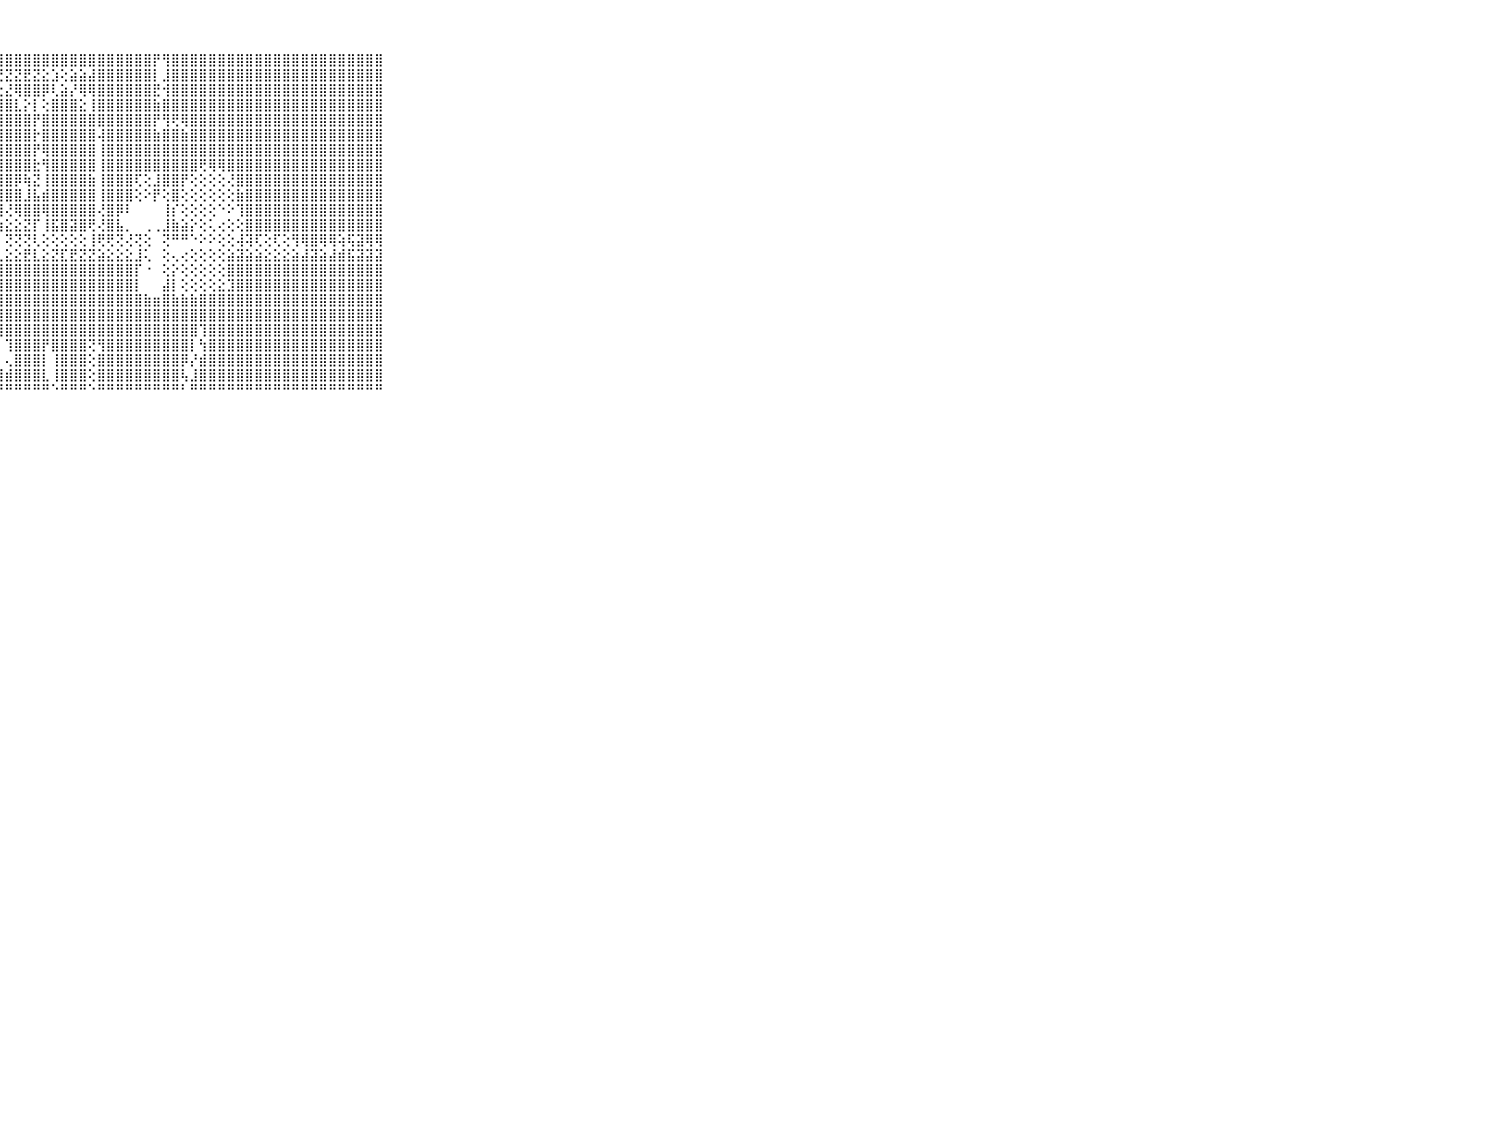

⠀⠀⠀⠀⠀⠀⠀⠀⠀⠀⠀⢁⢕⢺⣿⣿⣿⣿⣿⣿⣿⣿⣿⣿⣿⣿⣿⣿⣿⣿⣿⣿⣿⣿⣿⣿⣿⣿⣿⣿⣿⣿⣿⣿⡟⢻⣿⣿⣿⣿⣿⣿⣿⣿⣿⣿⣿⣿⣿⣿⣿⣿⣿⣿⣿⣿⣿⣿⣿⠀⠀⠀⠀⠀⠀⠀⠀⠀⠀⠀⠀
⠀⠀⠀⠀⠀⠀⠀⠀⠀⠀⠀⢕⢕⣸⣿⣿⣿⣿⡟⢟⢟⢟⢏⢝⣝⣽⣝⣝⣝⣝⣟⣝⣕⣱⢕⣵⣵⣼⣿⣿⣿⣿⣿⣿⡇⣸⣿⣿⣿⣿⣿⣿⣿⣿⣿⣿⣿⣿⣿⣿⣿⣿⣿⣿⣿⣿⣿⣿⣿⠀⠀⠀⠀⠀⠀⠀⠀⠀⠀⠀⠀
⠀⠀⠀⠀⠀⠀⠀⠀⠀⠀⠀⠔⢕⢸⣿⣿⣿⣿⣇⣾⡿⢇⡝⣿⣯⣿⡿⢕⣜⢿⣿⣿⡿⢇⣵⡜⢿⢿⣿⣿⣿⣿⣿⣿⣟⢺⣿⣿⣿⣿⣿⣿⣿⣿⣿⣿⣿⣿⣿⣿⣿⣿⣿⣿⣿⣿⣿⣿⣿⠀⠀⠀⠀⠀⠀⠀⠀⠀⠀⠀⠀
⠀⠀⠀⠀⠀⠀⠀⠀⠀⠀⠀⠁⢕⢸⣿⣿⣿⣿⡏⢝⢱⣾⣿⡇⢕⢕⣱⣿⣿⣇⡕⡇⢕⣿⣿⣿⣕⢸⣿⣿⣿⣿⣿⣿⣷⣿⣿⣿⣿⣿⣿⣿⣿⣿⣿⣿⣿⣿⣿⣿⣿⣿⣿⣿⣿⣿⣿⣿⣿⠀⠀⠀⠀⠀⠀⠀⠀⠀⠀⠀⠀
⠀⠀⠀⠀⠀⠀⠀⠀⠀⠀⠀⢕⢕⢻⣿⣿⣿⣿⡧⢷⣿⣿⣿⣿⣗⣷⣿⣿⣿⣿⣿⡟⣿⣿⣿⣿⣿⣿⣿⣿⣿⣿⣿⣿⡟⢻⢟⢿⣿⣿⣿⣿⣿⣿⣿⣿⣿⣿⣿⣿⣿⣿⣿⣿⣿⣿⣿⣿⣿⠀⠀⠀⠀⠀⠀⠀⠀⠀⠀⠀⠀
⠀⠀⠀⠀⠀⠀⠀⠀⠀⠀⠀⢕⢕⢜⣿⣿⣿⣿⡇⢕⣿⣿⣿⣿⣿⣧⣿⣿⣿⣿⣿⡗⣿⣿⣿⣿⣿⣿⢼⣿⣿⣿⣿⣿⣷⣿⣿⣷⣿⣿⣿⣿⣿⣿⣿⣿⣿⣿⣿⣿⣿⣿⣿⣿⣿⣿⣿⣿⣿⠀⠀⠀⠀⠀⠀⠀⠀⠀⠀⠀⠀
⠀⠀⠀⠀⠀⠀⠀⠀⠀⠀⠀⢕⢕⢕⣿⣿⣿⣿⡇⢕⣿⣿⣿⣾⣿⣿⣿⣿⣿⣿⣿⡟⢿⣿⣿⣿⣿⣿⢸⣿⣿⣿⣿⣿⣿⣿⣿⣿⣿⣿⣿⣿⣿⣿⣿⣿⣿⣿⣿⣿⣿⣿⣿⣿⣿⣿⣿⣿⣿⠀⠀⠀⠀⠀⠀⠀⠀⠀⠀⠀⠀
⠀⠀⠀⠀⠀⠀⠀⠀⠀⠀⠀⢕⢕⢕⣿⣿⣿⣟⡇⢕⣟⣟⣿⣿⣿⣿⣿⣿⣿⣿⣿⣗⢻⣿⣿⣿⣿⣿⢸⣿⣿⣿⣿⣿⣿⣿⣿⣿⣿⢟⢿⢿⣿⣿⣿⣿⣿⣿⣿⣿⣿⣿⣿⣿⣿⣿⣿⣿⣿⠀⠀⠀⠀⠀⠀⠀⠀⠀⠀⠀⠀
⠀⠀⠀⠀⠀⠀⠀⠀⠀⠀⠀⠕⢕⢕⣿⣿⣿⣿⡇⢕⢿⣿⡿⢿⢟⢟⢏⣿⣿⡿⢷⣝⢸⣿⣿⣿⣿⣷⢸⣿⣿⣿⢏⢕⣸⣿⣿⡟⢕⢕⢕⢕⢜⣿⣿⣿⣿⣿⣿⣿⣿⣿⣿⣿⣿⣿⣿⣿⣿⠀⠀⠀⠀⠀⠀⠀⠀⠀⠀⠀⠀
⠀⠀⠀⠀⠀⠀⠀⠀⠀⠀⠀⢕⢕⢵⣿⣿⣿⣟⡇⢕⣿⣿⠀⠀⠀⠑⠜⣿⣿⣿⣸⣧⣾⣿⣿⣿⣿⣿⢸⣿⣿⣿⢕⠕⡟⢕⣿⢕⢕⢕⢕⢕⢕⣷⣿⣿⣿⣿⣿⣿⣿⣿⣿⣿⣿⣿⣿⣿⣿⠀⠀⠀⠀⠀⠀⠀⠀⠀⠀⠀⠀
⠀⠀⠀⠀⠀⠀⠀⠀⠀⠀⠀⢕⢕⢕⡿⣿⣿⣷⡇⢕⣾⣿⡕⠀⠀⠀⠀⢸⢜⢿⣿⣿⢿⣿⣿⣿⣿⣿⢜⣿⡿⠇⠀⠀⠀⢸⡎⢕⢕⢕⢕⠑⠕⢹⣿⣿⣿⣿⣿⣿⣿⣿⣿⣿⣿⣿⣿⣿⣿⠀⠀⠀⠀⠀⠀⠀⠀⠀⠀⠀⠀
⠀⠀⠀⠀⠀⠀⠀⠀⠀⠀⠀⢕⢕⢕⣿⣿⡿⡿⣿⣾⣿⢿⠇⠀⠀⠀⠀⢷⣕⣕⣝⡏⢸⣯⣿⣽⣿⢟⢜⣿⣧⡀⠀⢀⢀⣸⣷⣵⡕⢕⢅⢔⢕⢕⣿⣿⣿⣿⣿⣿⣿⣿⣿⣿⣿⣿⣿⣿⣿⠀⠀⠀⠀⠀⠀⠀⠀⠀⠀⠀⠀
⠀⠀⠀⠀⠀⠀⠀⠀⠀⠀⠀⢕⢑⢕⢕⢕⢕⢕⢕⢕⢕⢕⠔⠕⠀⠀⢑⡇⢝⢝⢝⢇⢕⢕⢕⢕⢕⢸⢟⢟⢝⢜⢝⢕⠀⢝⠛⠛⠑⠕⠕⢕⢕⢼⢽⢏⢕⢏⢕⢻⢿⣿⢿⢿⢵⢯⣽⢿⢿⠀⠀⠀⠀⠀⠀⠀⠀⠀⠀⠀⠀
⠀⠀⠀⠀⠀⠀⠀⠀⠀⠀⠀⣔⣕⣕⣕⣕⣕⣕⣕⣕⣇⠑⠀⠀⠀⠀⢕⣇⣕⣕⣟⣇⣕⣝⣏⣟⣝⣝⣵⣕⣕⣕⣸⢅⠀⢕⢄⢔⢕⢕⢕⢕⣵⣽⣵⣵⣕⣕⣕⣵⣼⣽⣵⣼⣾⣯⣽⣽⣽⠀⠀⠀⠀⠀⠀⠀⠀⠀⠀⠀⠀
⠀⠀⠀⠀⠀⠀⠀⠀⠀⠀⠀⣿⣿⣿⣿⣿⣿⣿⣿⣿⡏⢀⠀⠀⠀⠀⢕⣿⣿⣿⣿⣿⣿⣿⣿⣿⣿⣿⣿⣿⣿⣿⡏⠐⠀⢕⡕⢕⢕⢕⢕⢕⣿⣿⣿⣿⣿⣿⣿⣿⣿⣿⣿⣿⣿⣿⣿⣿⣿⠀⠀⠀⠀⠀⠀⠀⠀⠀⠀⠀⠀
⠀⠀⠀⠀⠀⠀⠀⠀⠀⠀⠀⣿⣿⣿⣿⣿⣿⣿⣿⣿⡇⠕⠀⣱⢄⢕⢕⣿⣿⣿⣿⣿⣿⣿⣿⣿⣿⣿⣿⣿⣿⣿⡇⠀⠀⣼⡇⢕⢕⢕⢕⣕⣹⣿⣿⣿⣿⣿⣿⣿⣿⣿⣿⣿⣿⣿⣿⣿⣿⠀⠀⠀⠀⠀⠀⠀⠀⠀⠀⠀⠀
⠀⠀⠀⠀⠀⠀⠀⠀⠀⠀⠀⣿⣿⣿⣿⣿⣿⣿⣿⣿⡇⠀⢔⣿⡕⢕⢕⣿⣿⣿⣿⣿⣿⣿⣿⣿⣿⣿⣿⣿⣿⣿⣿⣷⣶⣿⣷⣷⣷⣿⣿⣿⣿⣿⣿⣿⣿⣿⣿⣿⣿⣿⣿⣿⣿⣿⣿⣿⣿⠀⠀⠀⠀⠀⠀⠀⠀⠀⠀⠀⠀
⠀⠀⠀⠀⠀⠀⠀⠀⠀⠀⠀⣿⣿⣿⣿⣿⣿⣿⣿⣿⡇⠀⢸⣿⡇⠁⢸⣿⣿⣿⣿⣿⣿⣿⣿⣿⣿⣿⣿⣿⣿⣿⣿⣿⣿⣿⣿⣿⣿⣿⣿⣿⣿⣿⣿⣿⣿⣿⣿⣿⣿⣿⣿⣿⣿⣿⣿⣿⣿⠀⠀⠀⠀⠀⠀⠀⠀⠀⠀⠀⠀
⠀⠀⠀⠀⠀⠀⠀⠀⠀⠀⠀⣿⣿⣿⣿⣿⣿⣿⣿⣿⠃⢜⣿⣿⣿⡄⠁⢻⣿⣿⣿⣿⣿⣿⣿⣿⣿⣿⣿⣿⣿⣿⣿⣿⣿⣿⣿⣿⣿⢹⣿⣿⣿⣿⣿⣿⣿⣿⣿⣿⣿⣿⣿⣿⣿⣿⣿⣿⣿⠀⠀⠀⠀⠀⠀⠀⠀⠀⠀⠀⠀
⠀⠀⠀⠀⠀⠀⠀⠀⠀⠀⠀⣿⣿⣿⣿⣿⣿⣿⣿⣿⠀⢕⢿⣿⣿⣿⡄⠀⢹⣿⣿⣿⡟⣿⣿⣿⣿⢝⢻⣿⣿⣿⣿⣿⣿⣿⣿⣿⡇⢳⣿⣿⣿⣿⣿⣿⣿⣿⣿⣿⣿⣿⣿⣿⣿⣿⣿⣿⣿⠀⠀⠀⠀⠀⠀⠀⠀⠀⠀⠀⠀
⠀⠀⠀⠀⠀⠀⠀⠀⠀⠀⠀⣿⣿⣿⣿⣿⣿⣿⣿⣿⣴⣵⢸⣿⣿⣿⣷⡄⢄⣿⣿⣿⡇⢸⣿⣿⣿⢕⣿⣿⣿⣿⣿⣿⣿⣿⣿⡿⡜⣾⣿⣿⣿⣿⣿⣿⣿⣿⣿⣿⣿⣿⣿⣿⣿⣿⣿⣿⣿⠀⠀⠀⠀⠀⠀⠀⠀⠀⠀⠀⠀
⠀⠀⠀⠀⠀⠀⠀⠀⠀⠀⠀⣿⣿⣿⣿⣿⣿⣿⣿⣿⣿⣿⡎⣻⣿⣿⣿⣿⣾⣿⣿⣿⣇⢸⣿⣿⣿⢕⣿⣿⣿⣿⣿⣿⣿⣿⣿⢧⣸⣿⣿⣿⣿⣿⣿⣿⣿⣿⣿⣿⣿⣿⣿⣿⣿⣿⣿⣿⣿⠀⠀⠀⠀⠀⠀⠀⠀⠀⠀⠀⠀
⠀⠀⠀⠀⠀⠀⠀⠀⠀⠀⠀⠛⠛⠛⠛⠛⠛⠛⠛⠛⠃⠛⠃⠘⠛⠛⠛⠛⠛⠛⠛⠛⠛⠑⠛⠛⠛⠑⠛⠛⠛⠛⠛⠛⠛⠛⠛⠃⠛⠛⠛⠛⠛⠛⠛⠛⠛⠛⠛⠛⠛⠛⠛⠛⠛⠛⠛⠛⠛⠀⠀⠀⠀⠀⠀⠀⠀⠀⠀⠀⠀